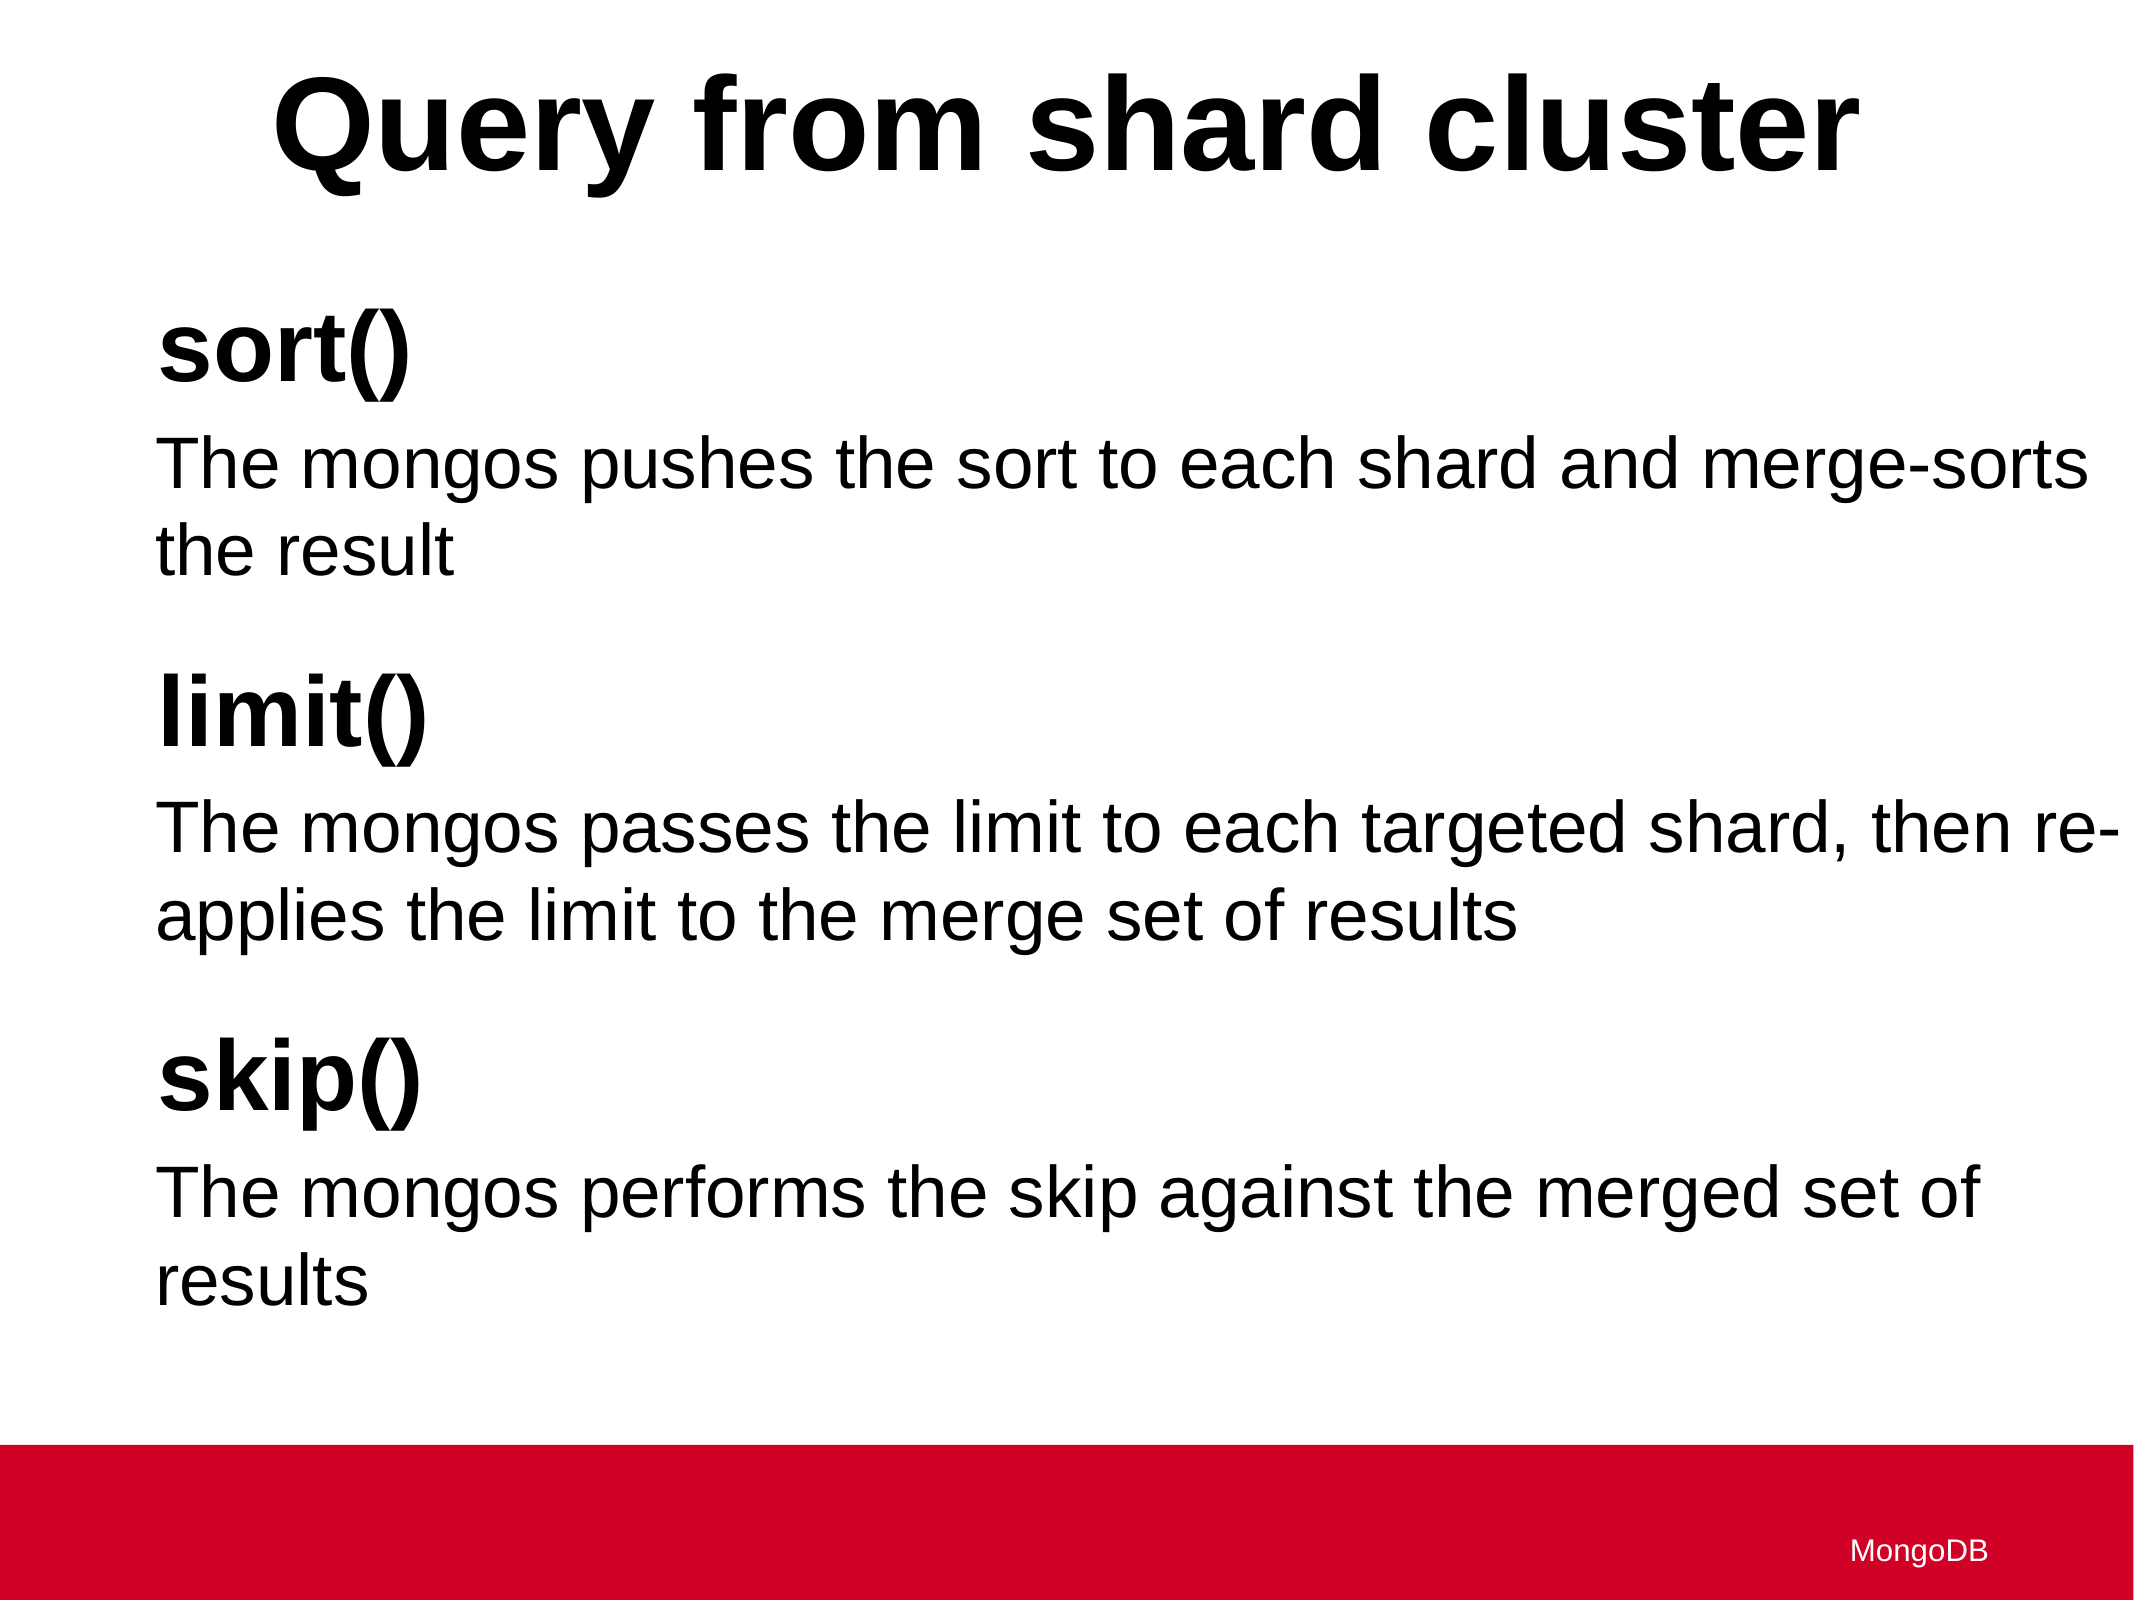

Query from shard cluster
sort()
The mongos pushes the sort to each shard and merge-sorts the result
limit()
The mongos passes the limit to each targeted shard, then re-applies the limit to the merge set of results
skip()
The mongos performs the skip against the merged set of results
99